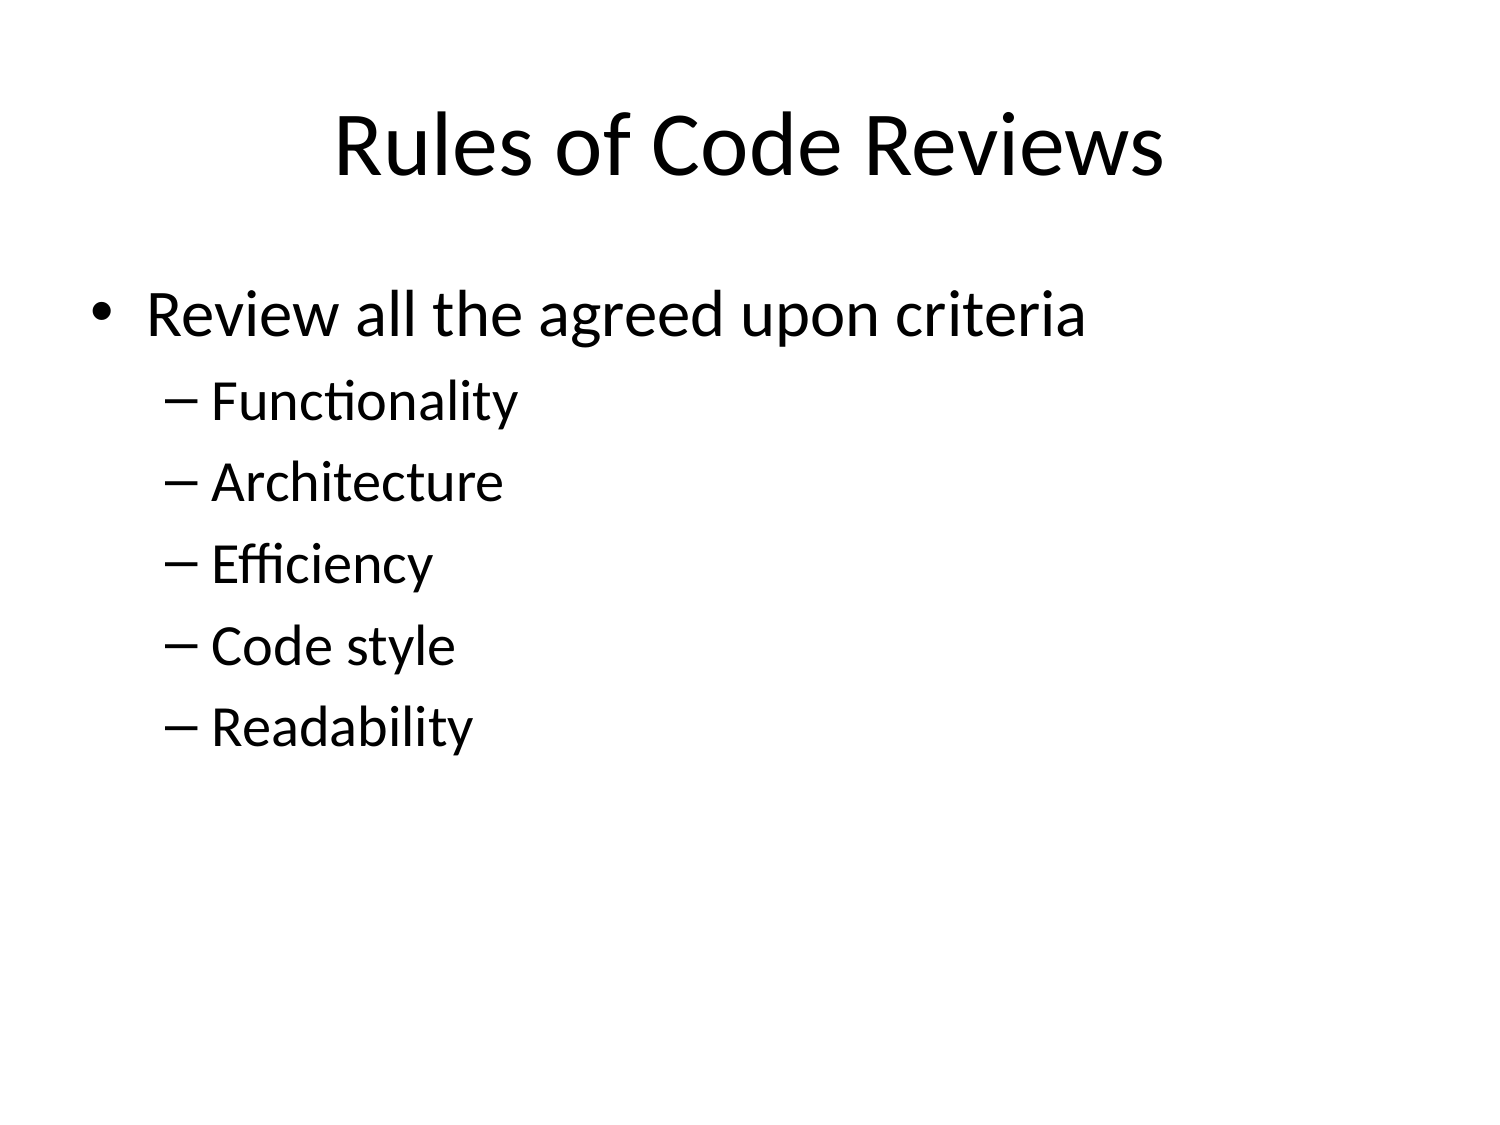

# Rules of Code Reviews
Review all the agreed upon criteria
Functionality
Architecture
Efficiency
Code style
Readability